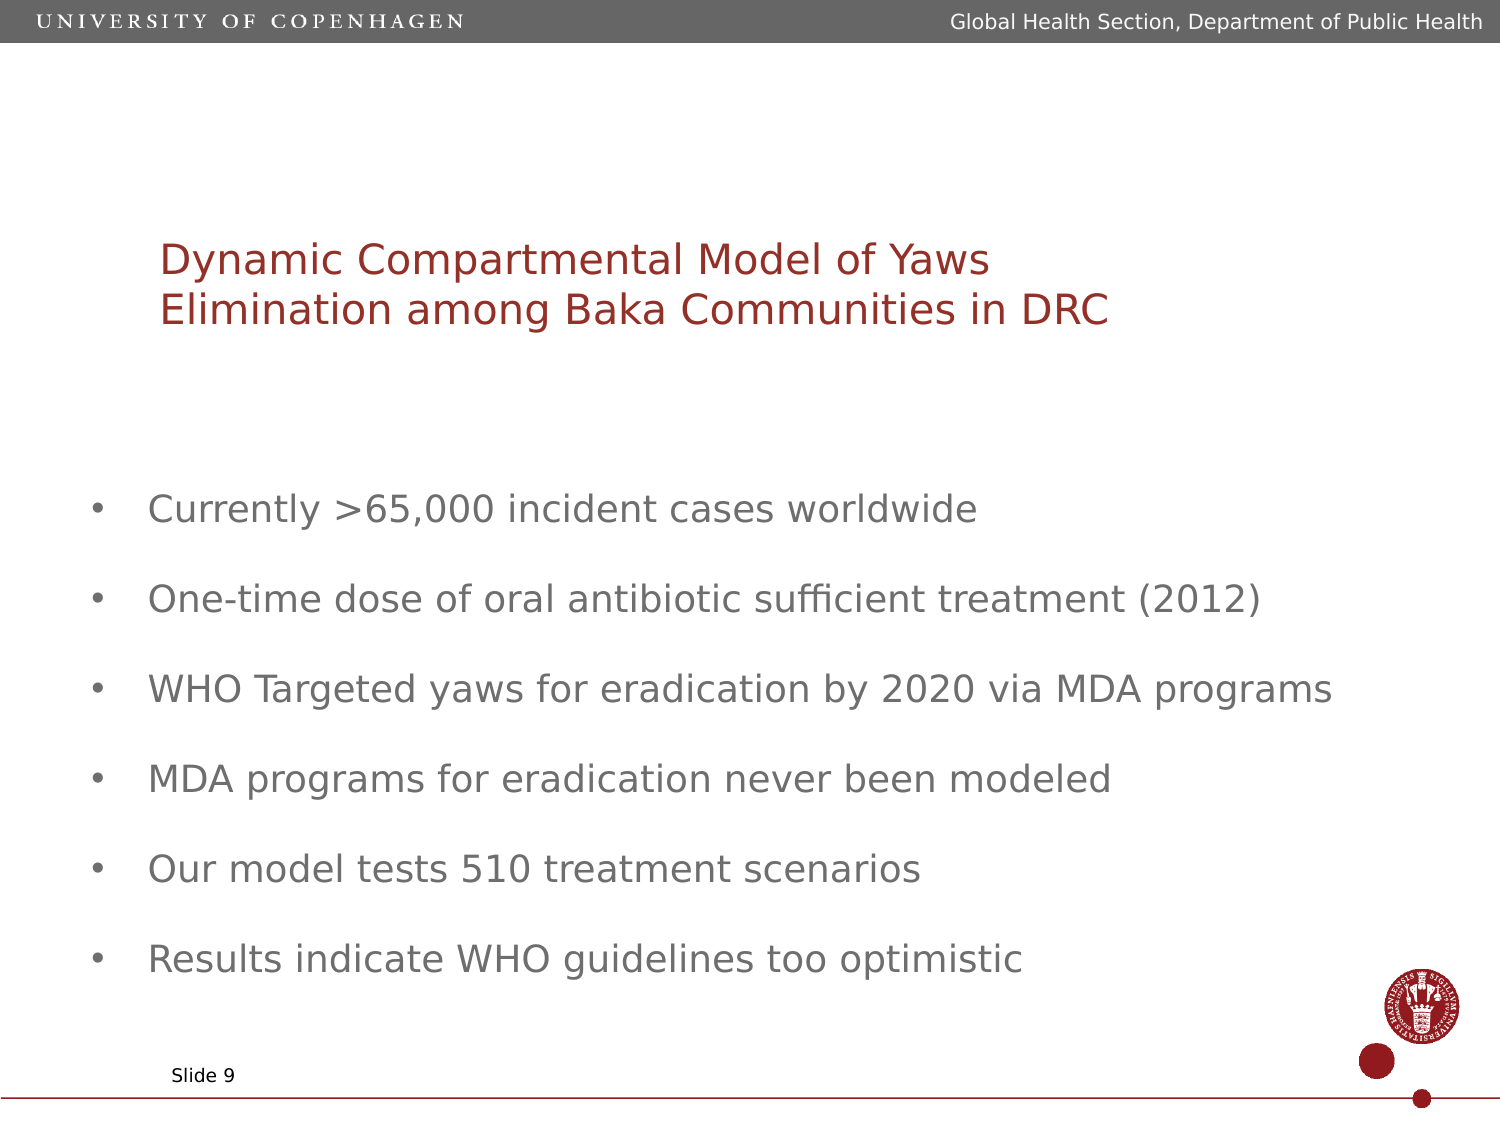

Global Health Section, Department of Public Health
Dynamic Compartmental Model of Yaws Elimination among Baka Communities in DRC
Currently >65,000 incident cases worldwide
One-time dose of oral antibiotic sufficient treatment (2012)
WHO Targeted yaws for eradication by 2020 via MDA programs
MDA programs for eradication never been modeled
Our model tests 510 treatment scenarios
Results indicate WHO guidelines too optimistic
Slide 9